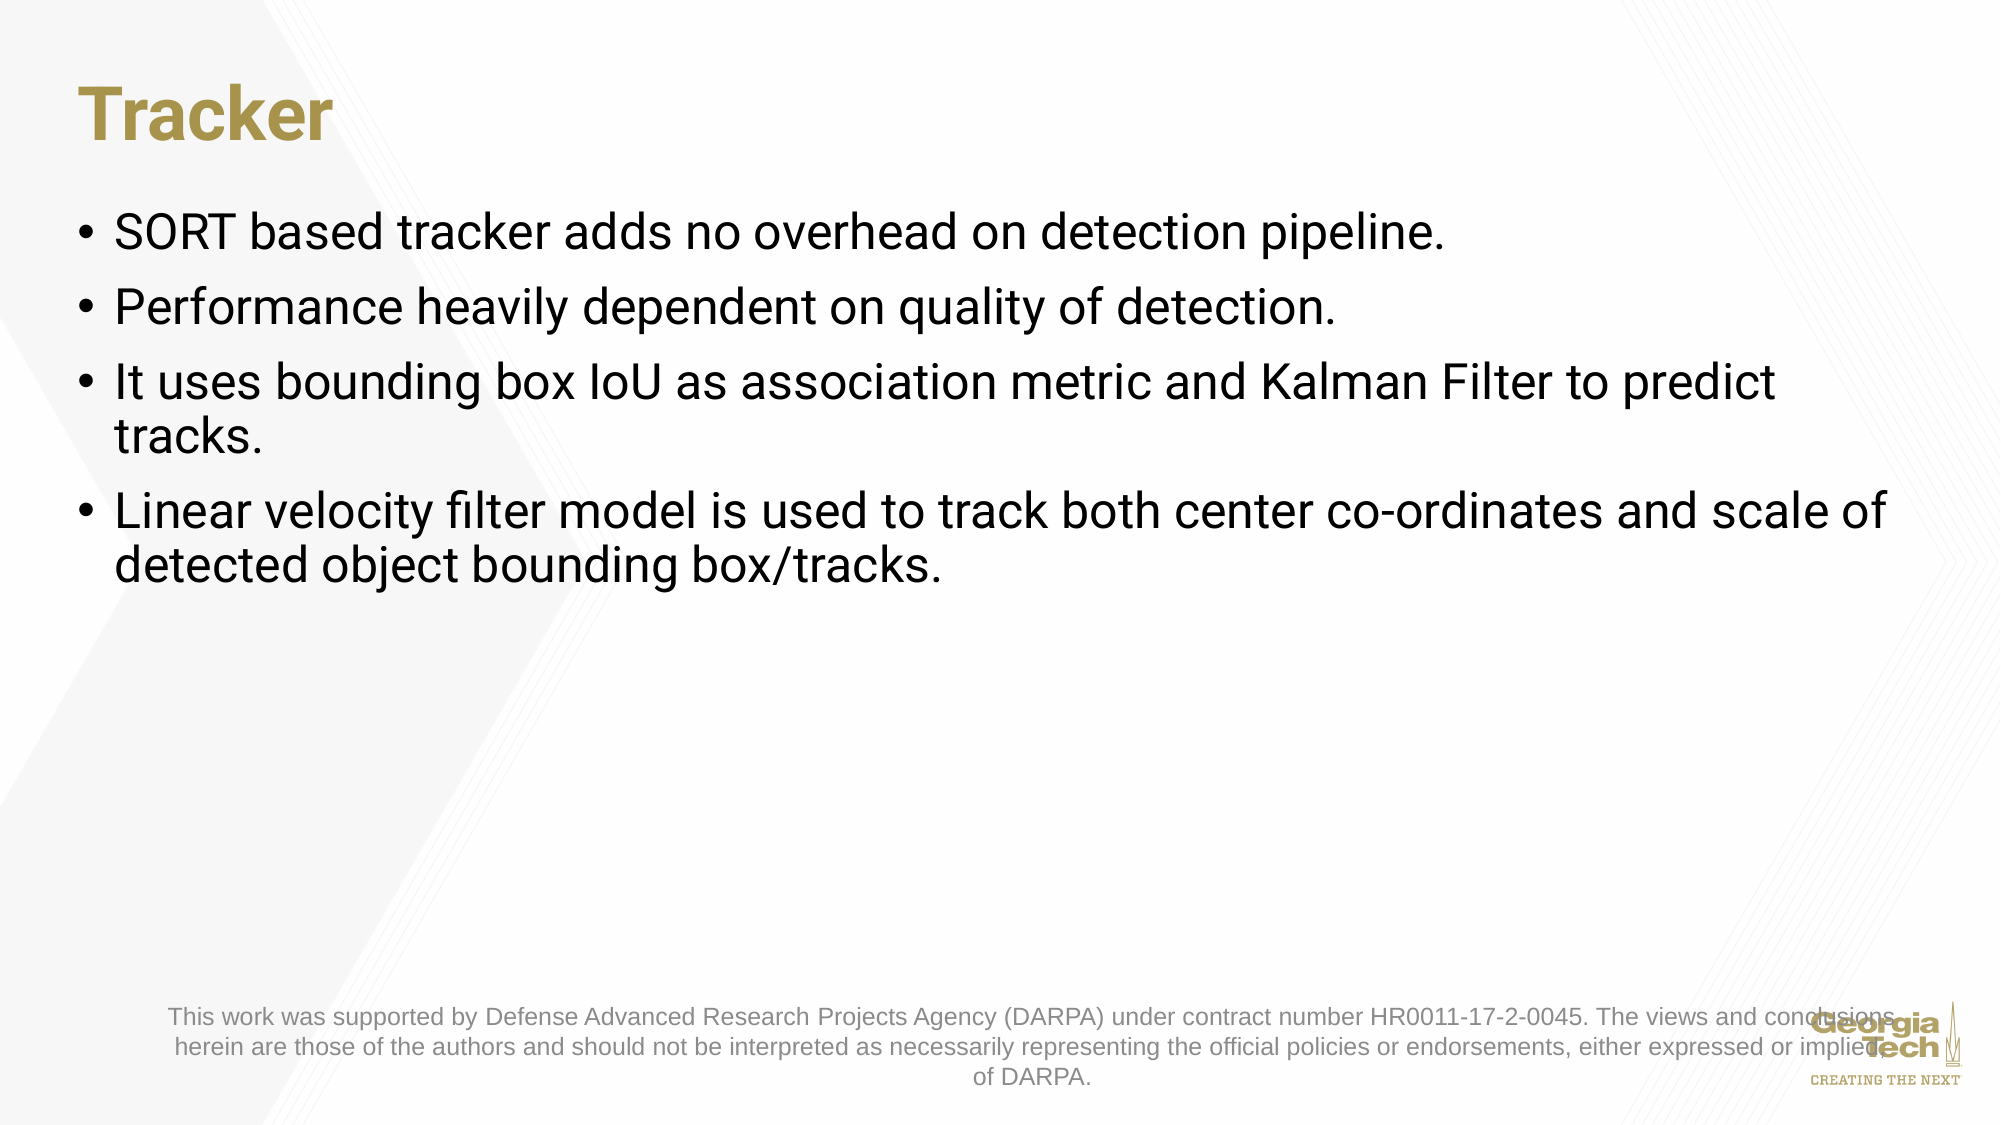

# Tracker
SORT based tracker adds no overhead on detection pipeline.
Performance heavily dependent on quality of detection.
It uses bounding box IoU as association metric and Kalman Filter to predict tracks.
Linear velocity filter model is used to track both center co-ordinates and scale of detected object bounding box/tracks.

This work was supported by Defense Advanced Research Projects Agency (DARPA) under contract number HR0011-17-2-0045. The views and conclusions herein are those of the authors and should not be interpreted as necessarily representing the official policies or endorsements, either expressed or implied, of DARPA.